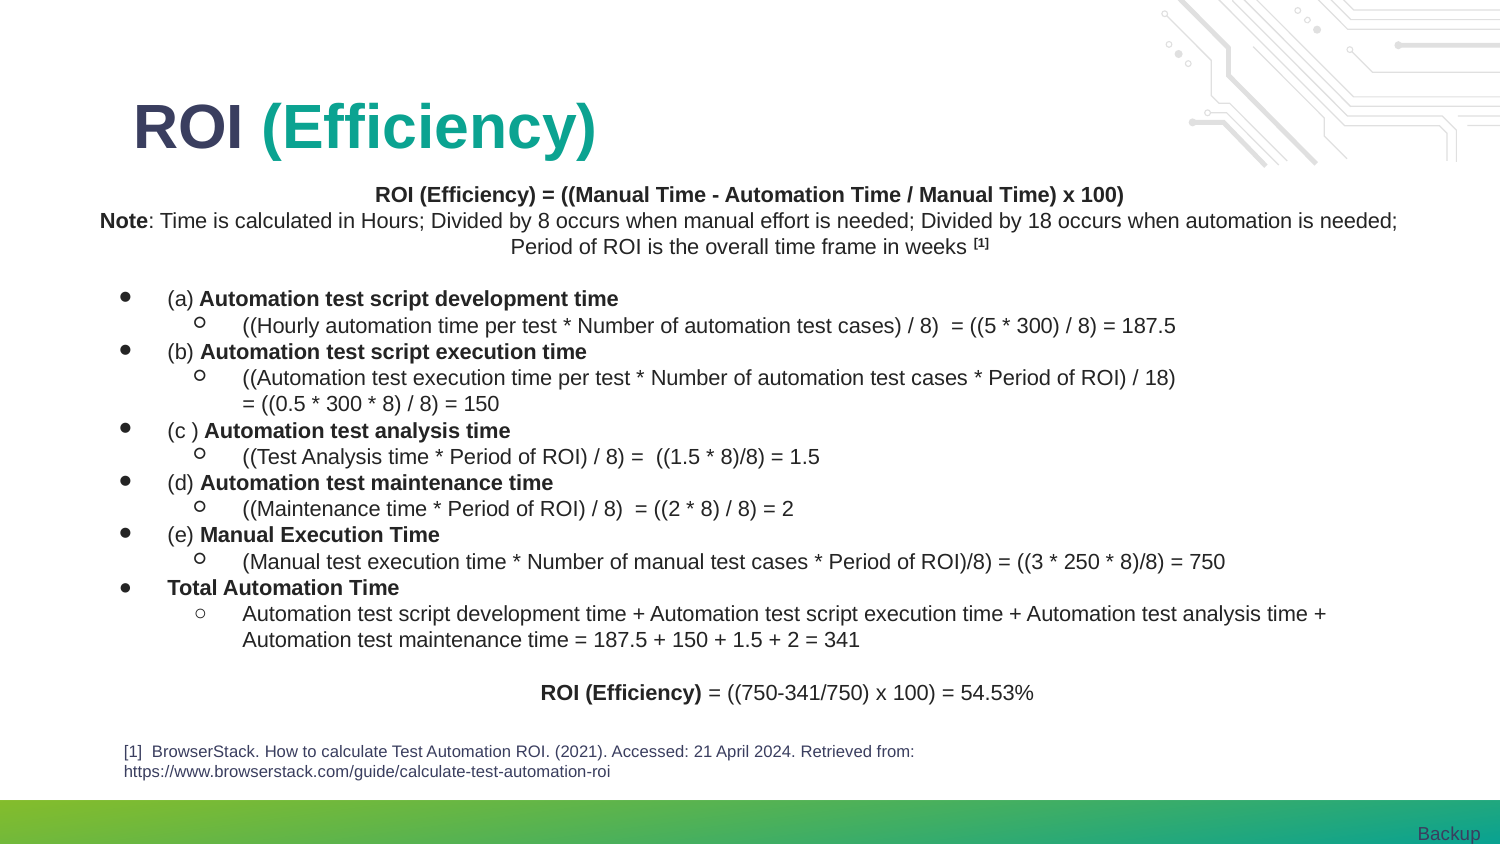

# ROI (Efficiency)
ROI (Efficiency) = ((Manual Time - Automation Time / Manual Time) x 100)
Note: Time is calculated in Hours; Divided by 8 occurs when manual effort is needed; Divided by 18 occurs when automation is needed; Period of ROI is the overall time frame in weeks [1]

(a) Automation test script development time
((Hourly automation time per test * Number of automation test cases) / 8)  = ((5 * 300) / 8) = 187.5
(b) Automation test script execution time
((Automation test execution time per test * Number of automation test cases * Period of ROI) / 18)
= ((0.5 * 300 * 8) / 8) = 150
(c ) Automation test analysis time
((Test Analysis time * Period of ROI) / 8) =  ((1.5 * 8)/8) = 1.5
(d) Automation test maintenance time
((Maintenance time * Period of ROI) / 8)  = ((2 * 8) / 8) = 2
(e) Manual Execution Time
(Manual test execution time * Number of manual test cases * Period of ROI)/8) = ((3 * 250 * 8)/8) = 750
Total Automation Time
Automation test script development time + Automation test script execution time + Automation test analysis time + Automation test maintenance time = 187.5 + 150 + 1.5 + 2 = 341

ROI (Efficiency) = ((750-341/750) x 100) = 54.53%
[1]  BrowserStack. How to calculate Test Automation ROI. (2021). Accessed: 21 April 2024. Retrieved from: https://www.browserstack.com/guide/calculate-test-automation-roi

Backup